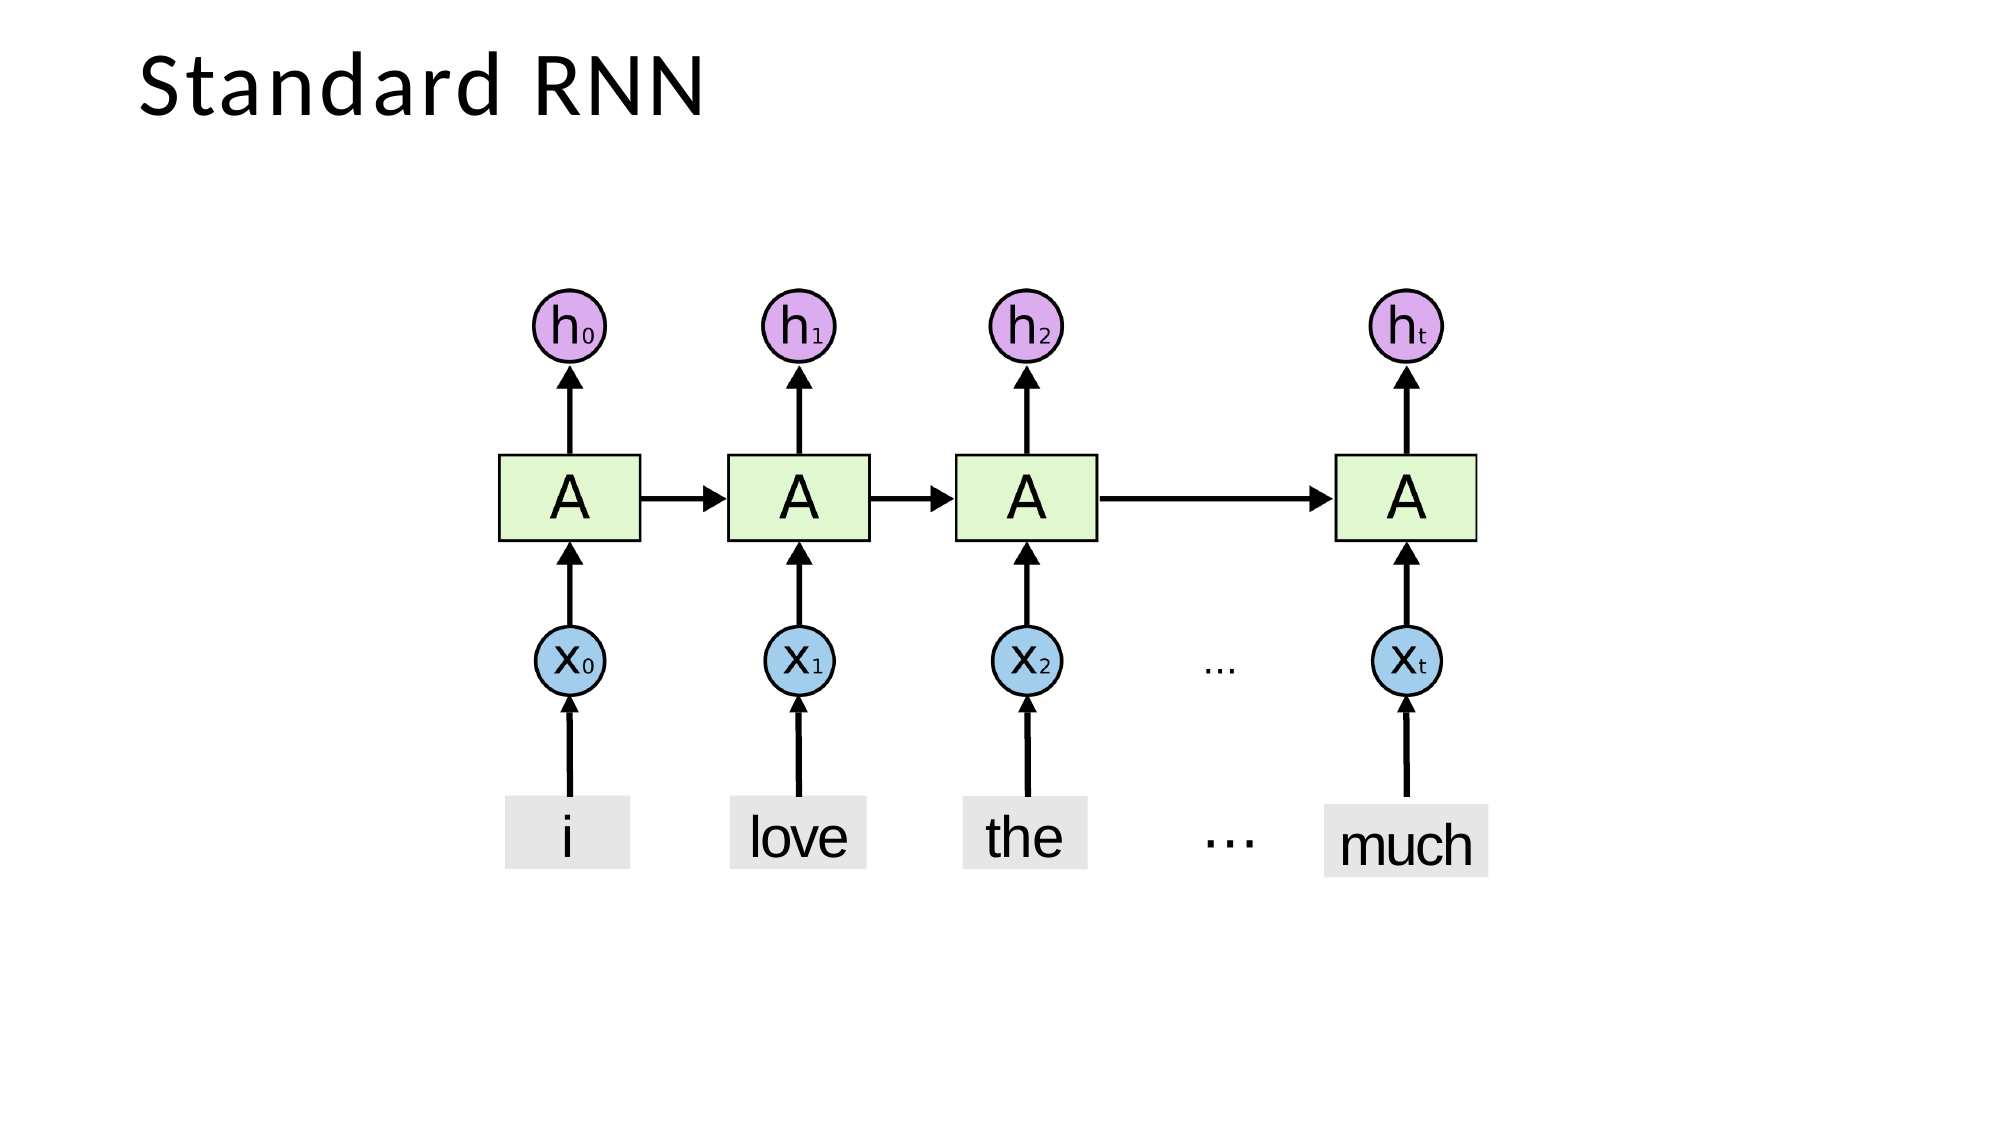

# Standard RNN

i
love
the
⋯
much